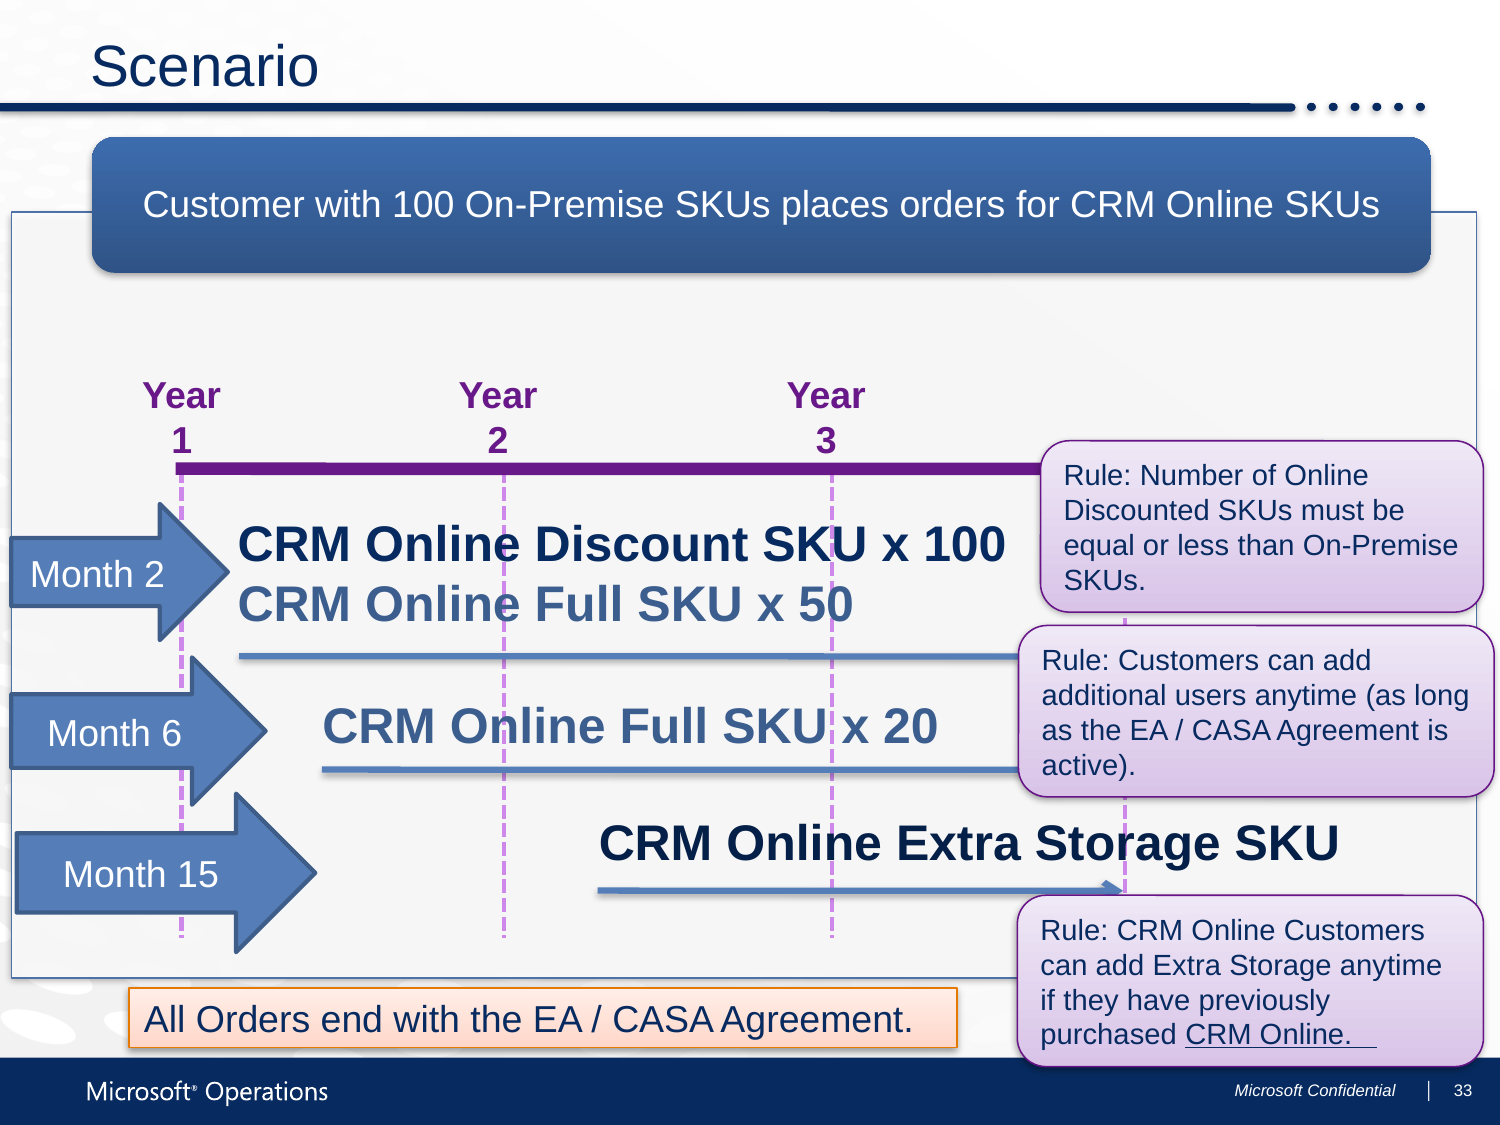

# Scenario

Customer with 100 On-Premise SKUs places orders for CRM Online SKUs
Year 1
Year 2
Year 3
Rule: Number of Online Discounted SKUs must be equal or less than On-Premise SKUs.
Month 2
CRM Online Discount SKU x 100
CRM Online Full SKU x 50

CRM Online Full SKU x 20
CRM Online Extra Storage SKU
Rule: Customers can add additional users anytime (as long as the EA / CASA Agreement is active).
Month 6
Month 15
Rule: CRM Online Customers can add Extra Storage anytime if they have previously purchased CRM Online.
All Orders end with the EA / CASA Agreement.